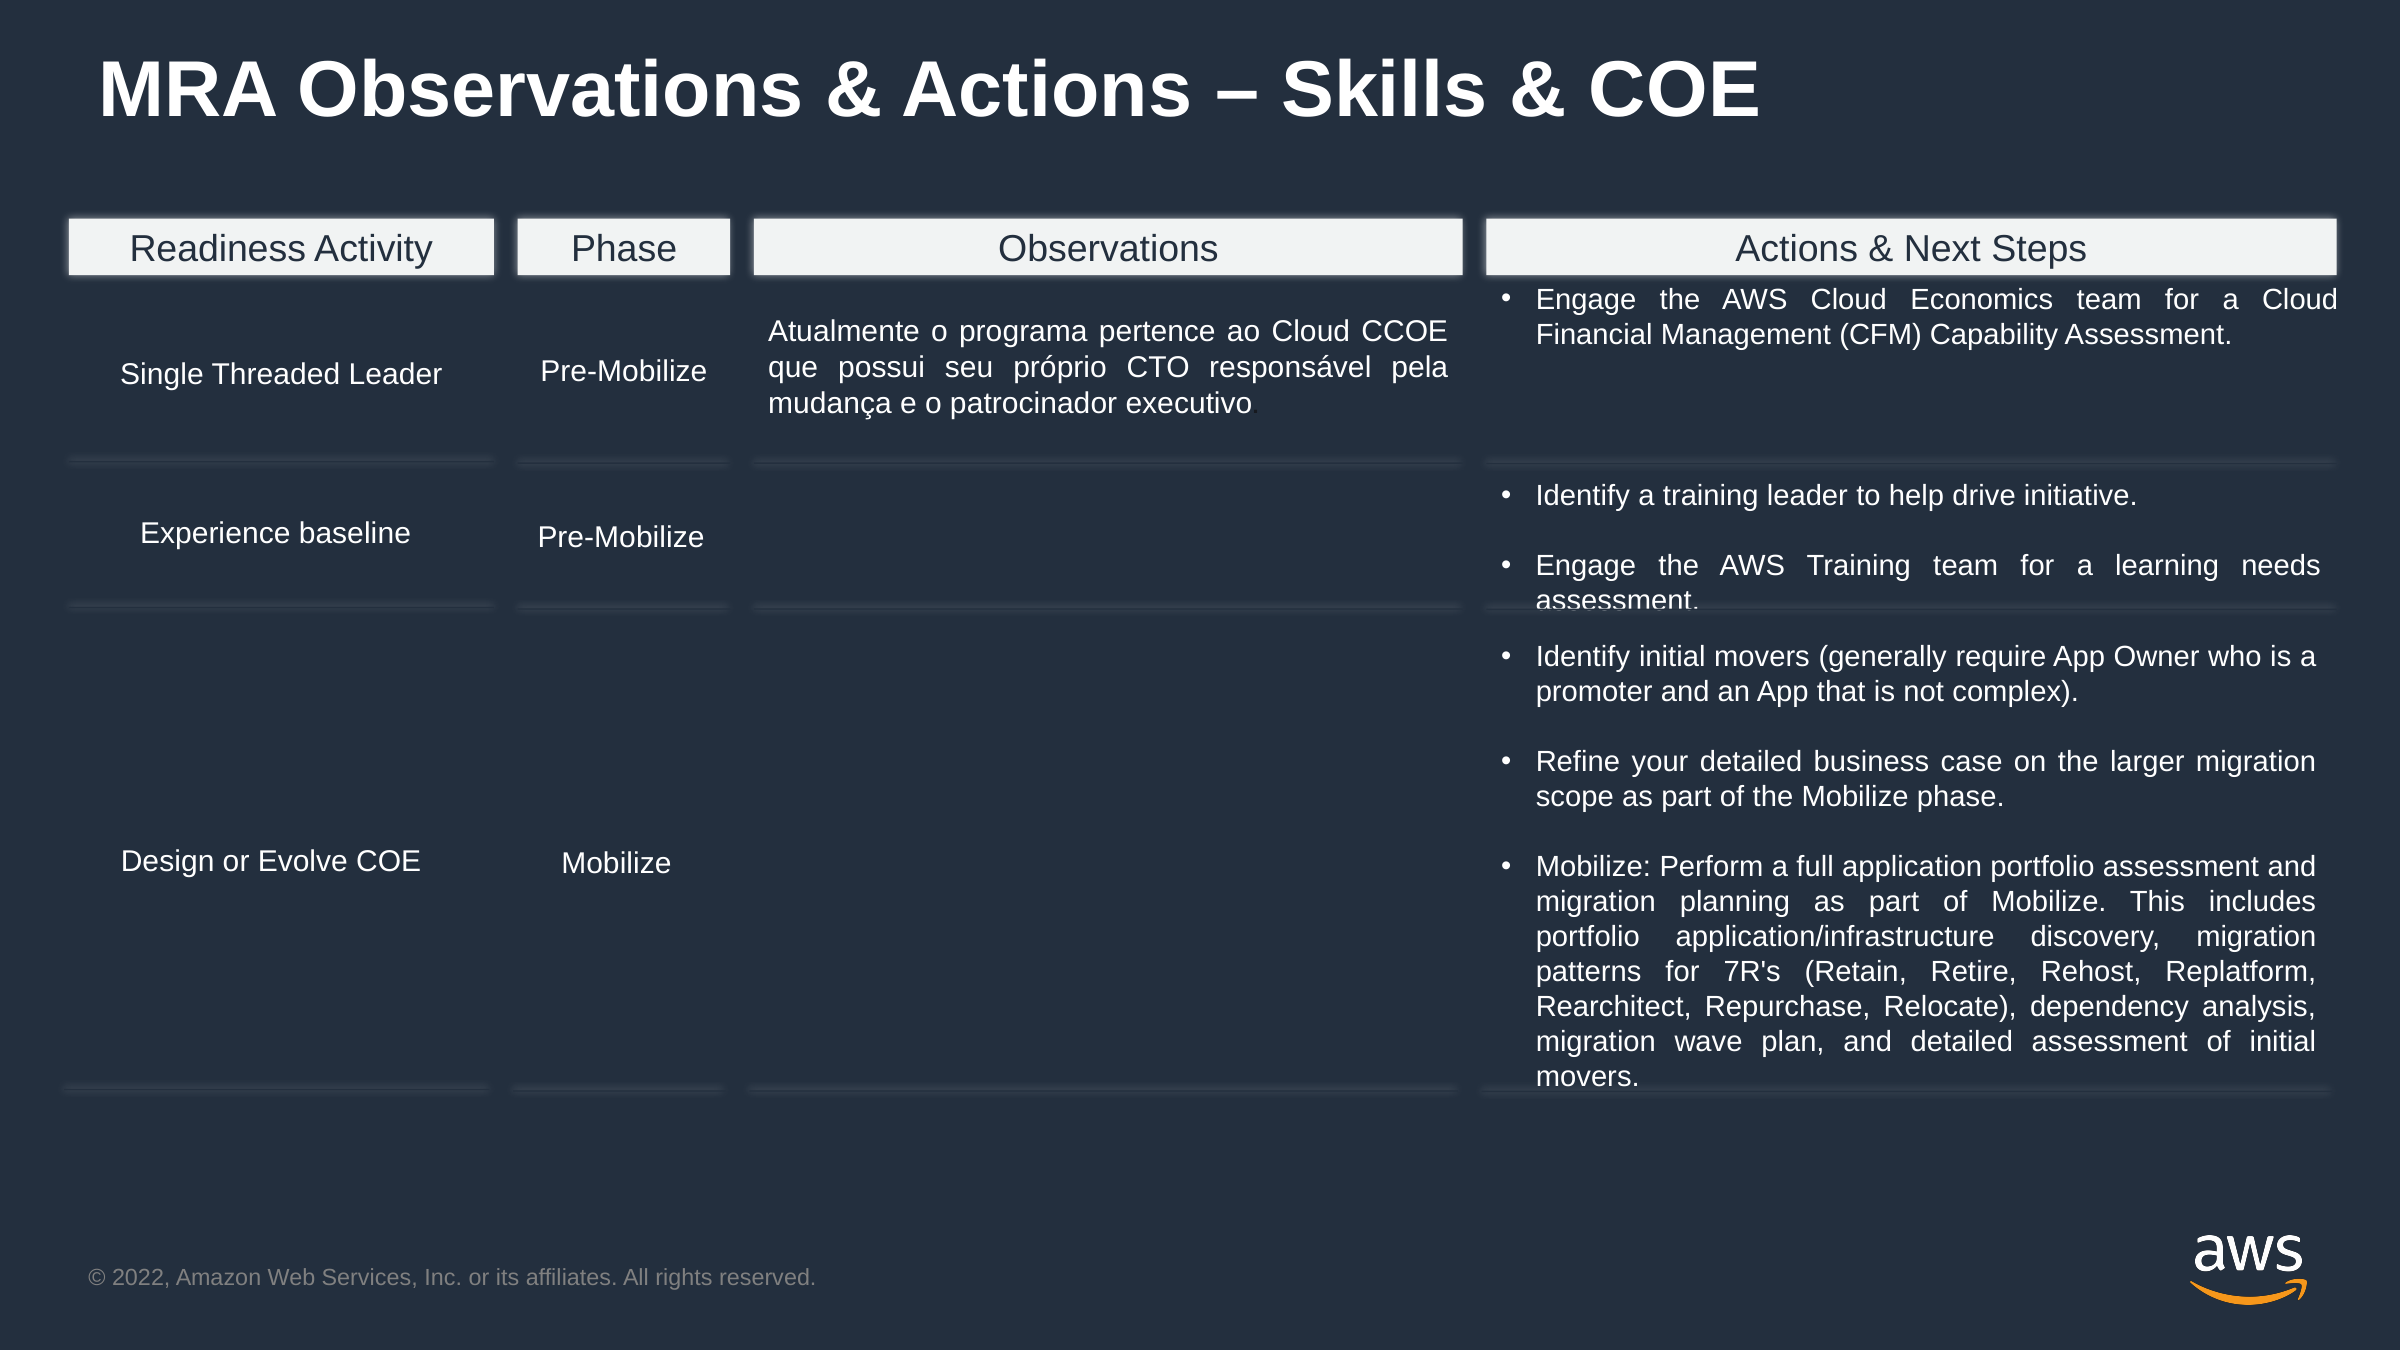

MRA Observations & Actions – Skills & COE
Readiness Activity
Phase
Observations
Actions & Next Steps
Atualmente o programa pertence ao Cloud CCOE que possui seu próprio CTO responsável pela mudança e o patrocinador executivo.
Engage the AWS Cloud Economics team for a Cloud Financial Management (CFM) Capability Assessment.

Pre-Mobilize
Single Threaded Leader

Identify a training leader to help drive initiative.

Engage the AWS Training team for a learning needs assessment.
Experience baseline
Pre-Mobilize

Identify initial movers (generally require App Owner who is a promoter and an App that is not complex).

Refine your detailed business case on the larger migration scope as part of the Mobilize phase.

Mobilize: Perform a full application portfolio assessment and migration planning as part of Mobilize. This includes portfolio application/infrastructure discovery, migration patterns for 7R's (Retain, Retire, Rehost, Replatform, Rearchitect, Repurchase, Relocate), dependency analysis, migration wave plan, and detailed assessment of initial movers.

Design or Evolve COE
Mobilize